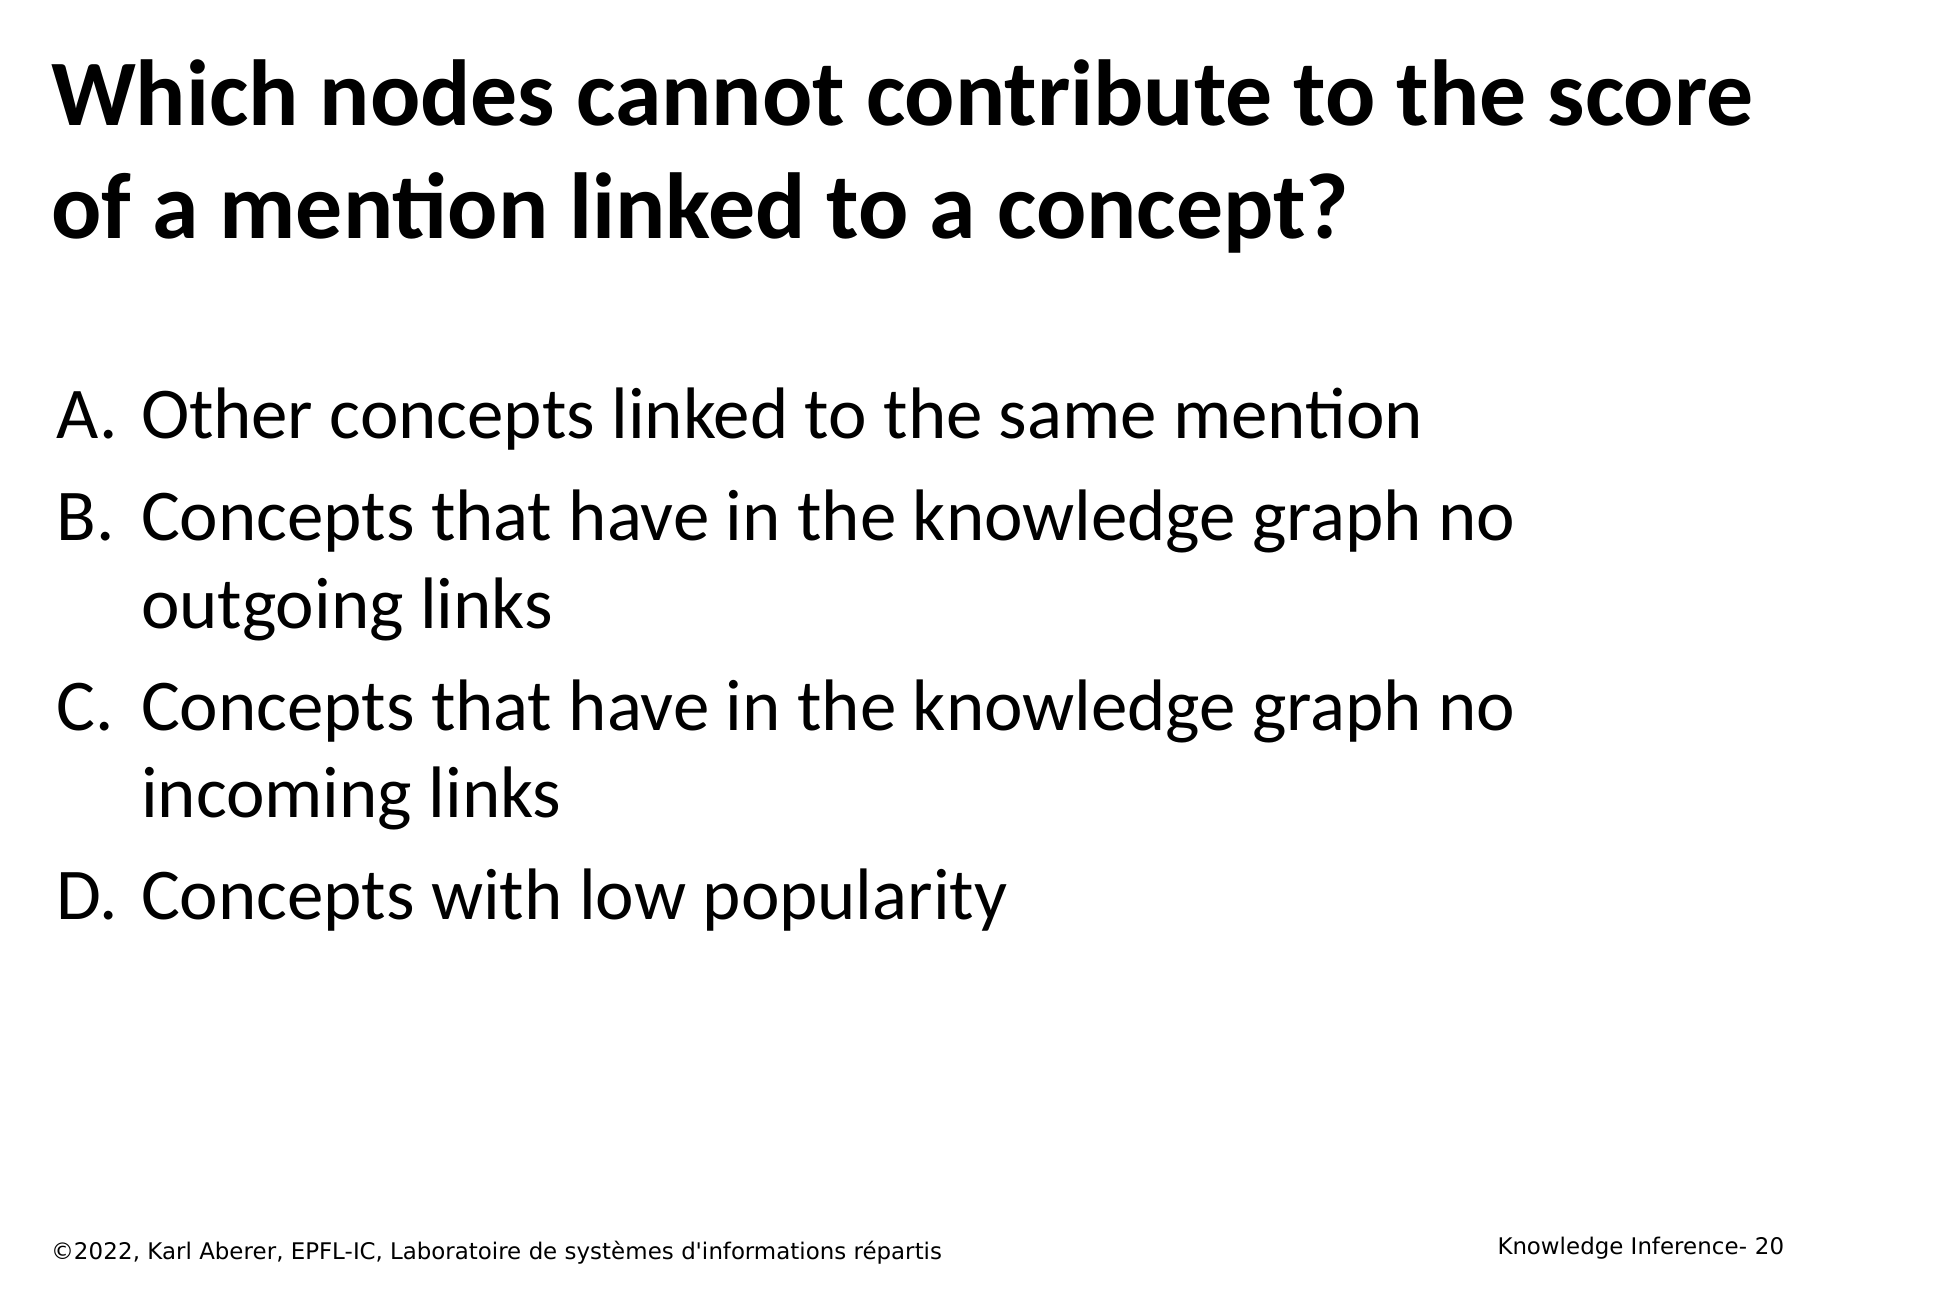

# Which nodes cannot contribute to the score of a mention linked to a concept?

Other concepts linked to the same mention
Concepts that have in the knowledge graph no outgoing links
Concepts that have in the knowledge graph no incoming links
Concepts with low popularity
©2022, Karl Aberer, EPFL-IC, Laboratoire de systèmes d'informations répartis